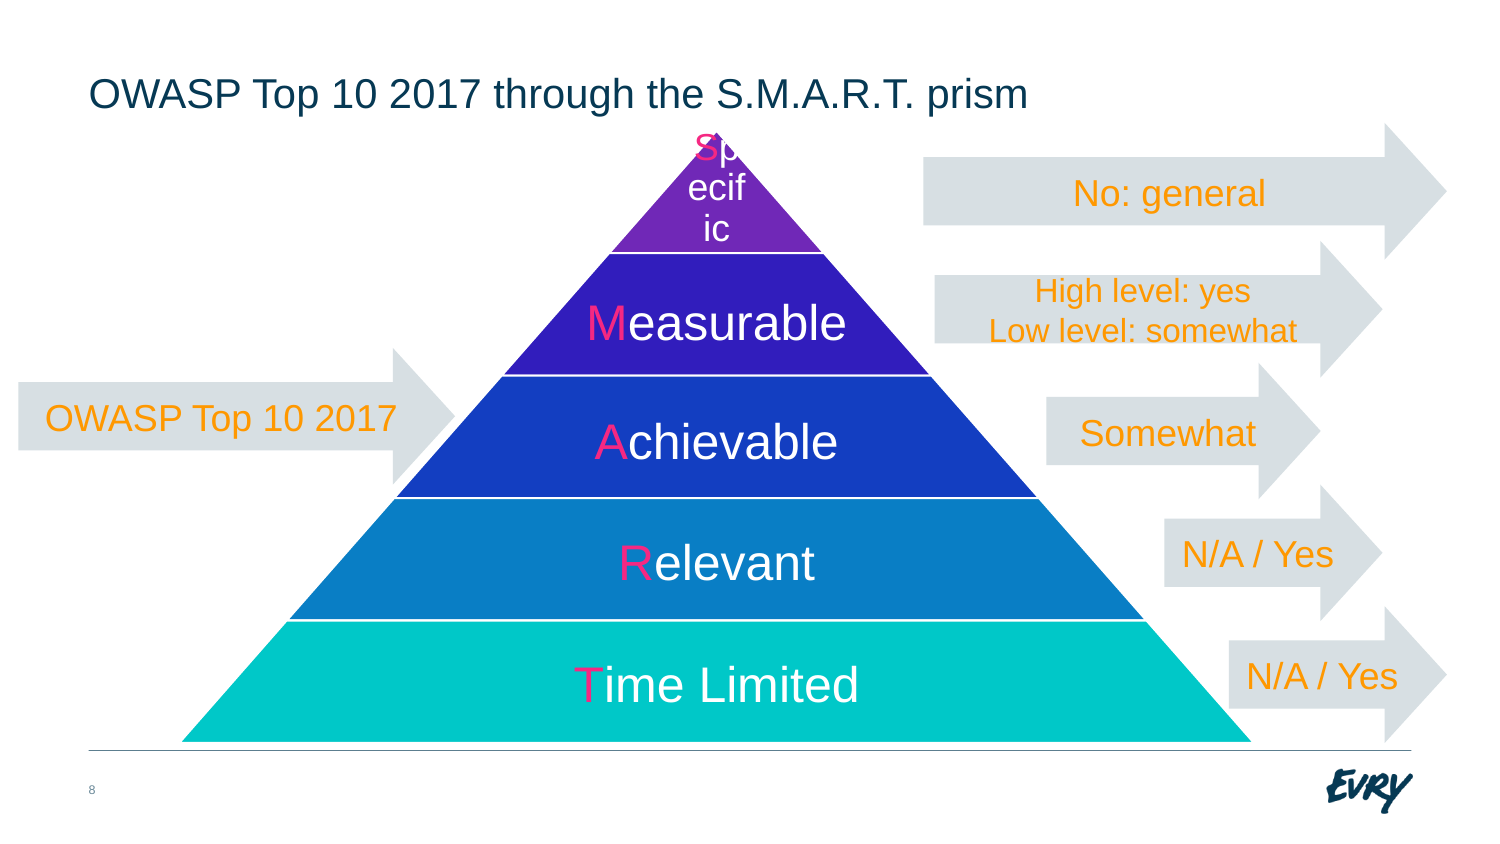

# OWASP Top 10 2017 through the S.M.A.R.T. prism
No: general
Specific
Measurable
Achievable
Relevant
Time Limited
High level: yes
Low level: somewhat
OWASP Top 10 2017
Somewhat
N/A / Yes
N/A / Yes
8